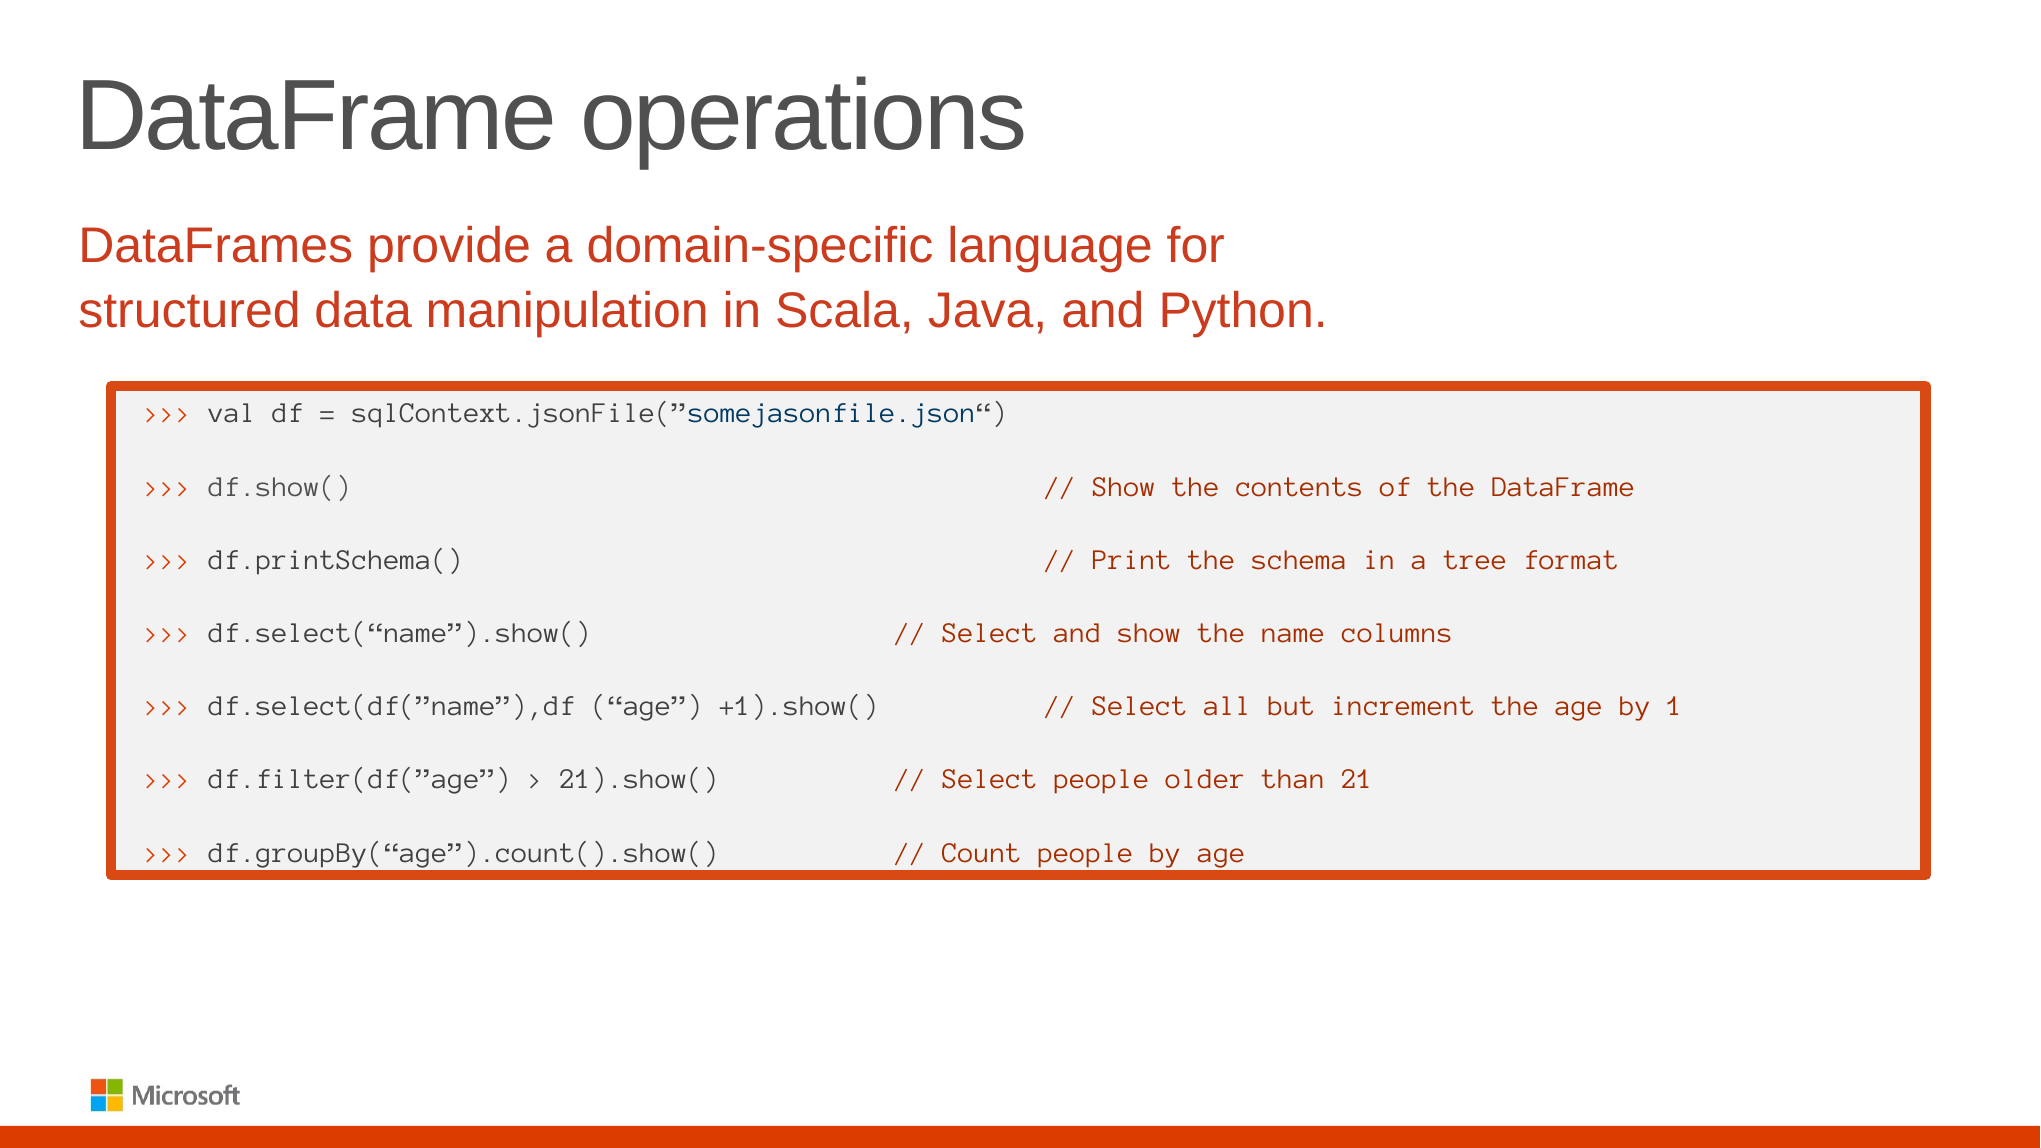

# DataFrame operations
DataFrames provide a domain-specific language for structured data manipulation in Scala, Java, and Python.
>>> val df = sqlContext.jsonFile(”somejasonfile.json“)
>>> df.show()				 	// Show the contents of the DataFrame
>>> df.printSchema()				// Print the schema in a tree format
>>> df.select(“name”).show()			// Select and show the name columns
>>> df.select(df(”name”),df (“age”) +1).show() 	// Select all but increment the age by 1
>>> df.filter(df(”age”) > 21).show()		// Select people older than 21
>>> df.groupBy(“age”).count().show()		// Count people by age